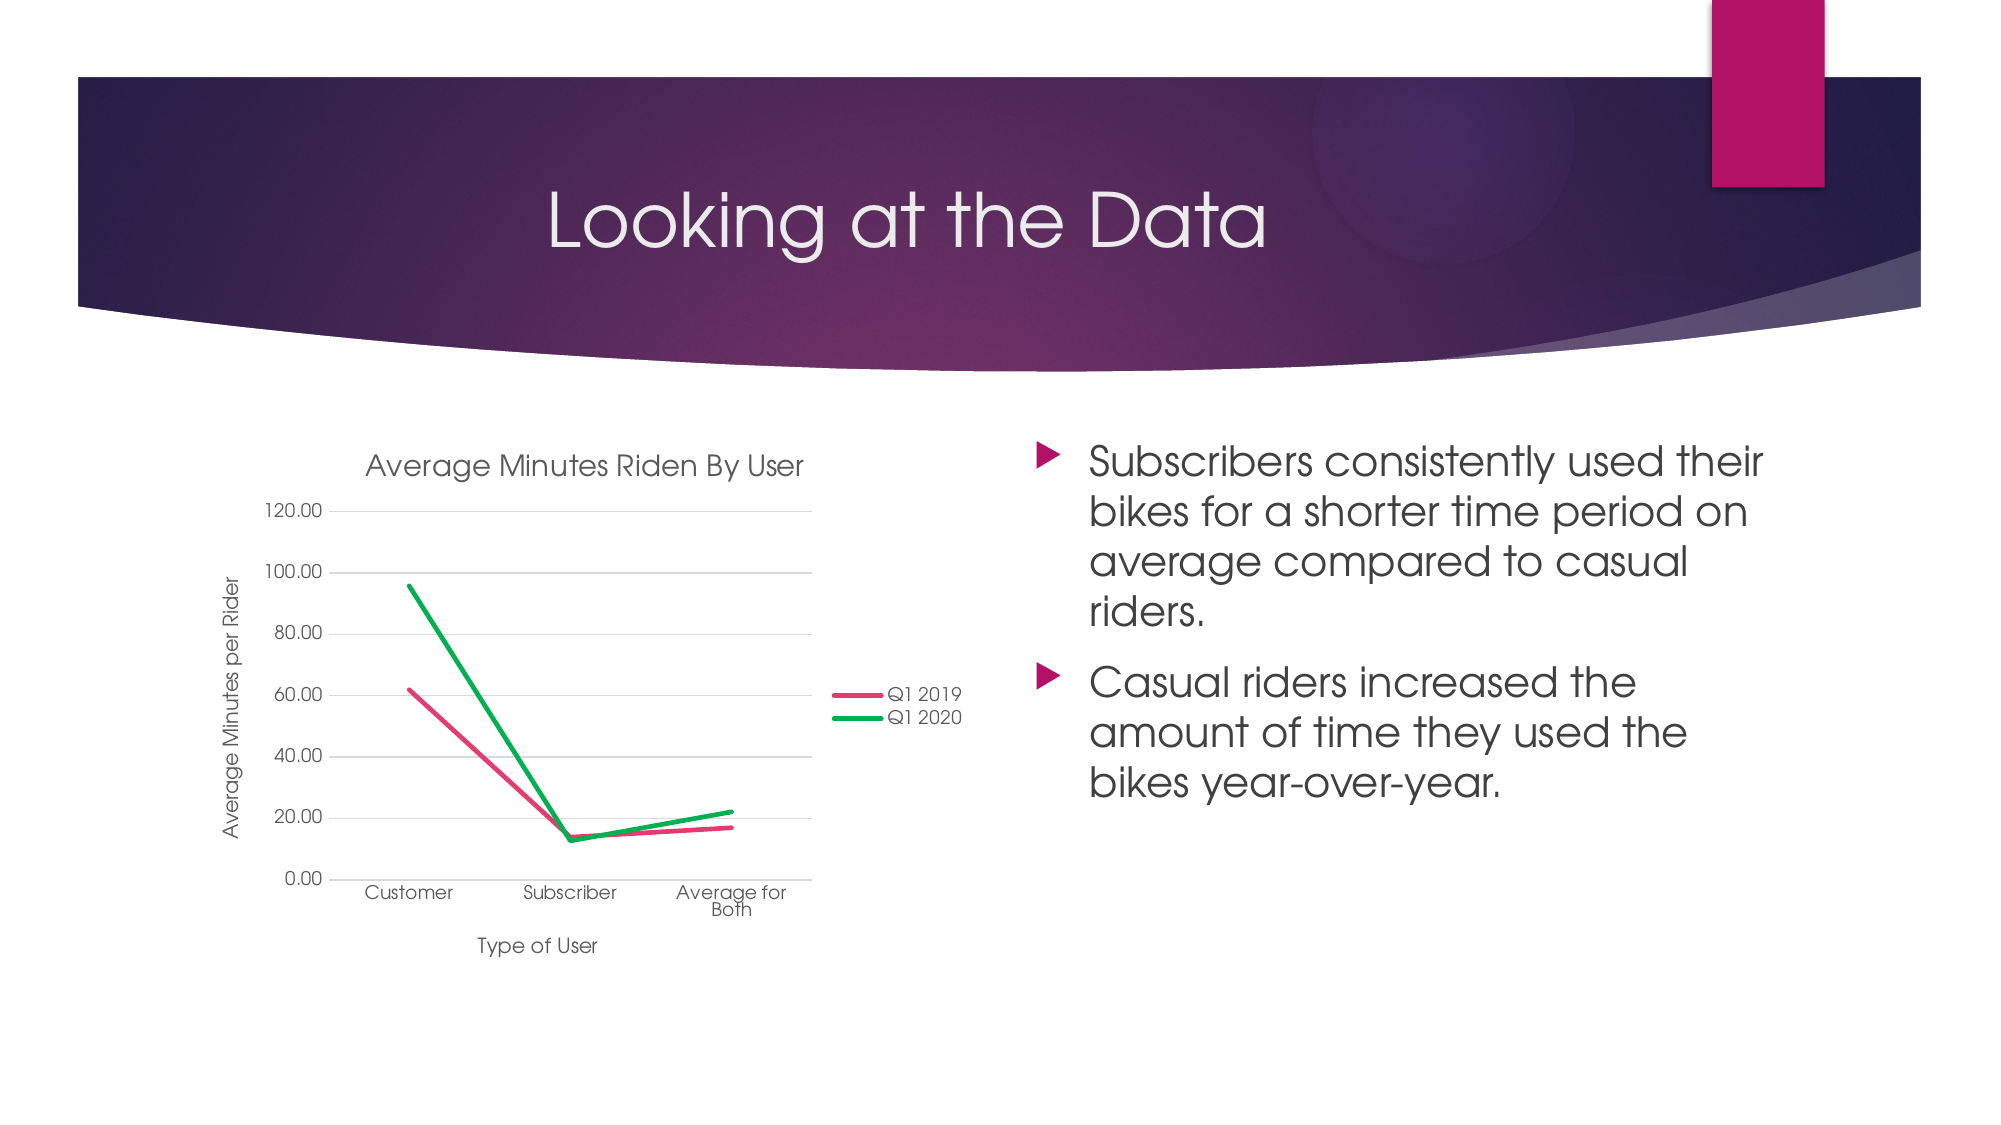

# Looking at the Data

### Chart: Average Minutes Riden By User

| Category |  |  |
|---|---|---|
| Customer | 61.92895998 | 95.7817863 |
| Subscriber | 13.8911153 | 12.67548169 |
| Average for Both | 16.9390338995277 | 22.11356167 |
Subscribers consistently used their bikes for a shorter time period on average compared to casual riders.
Casual riders increased the amount of time they used the bikes year-over-year.